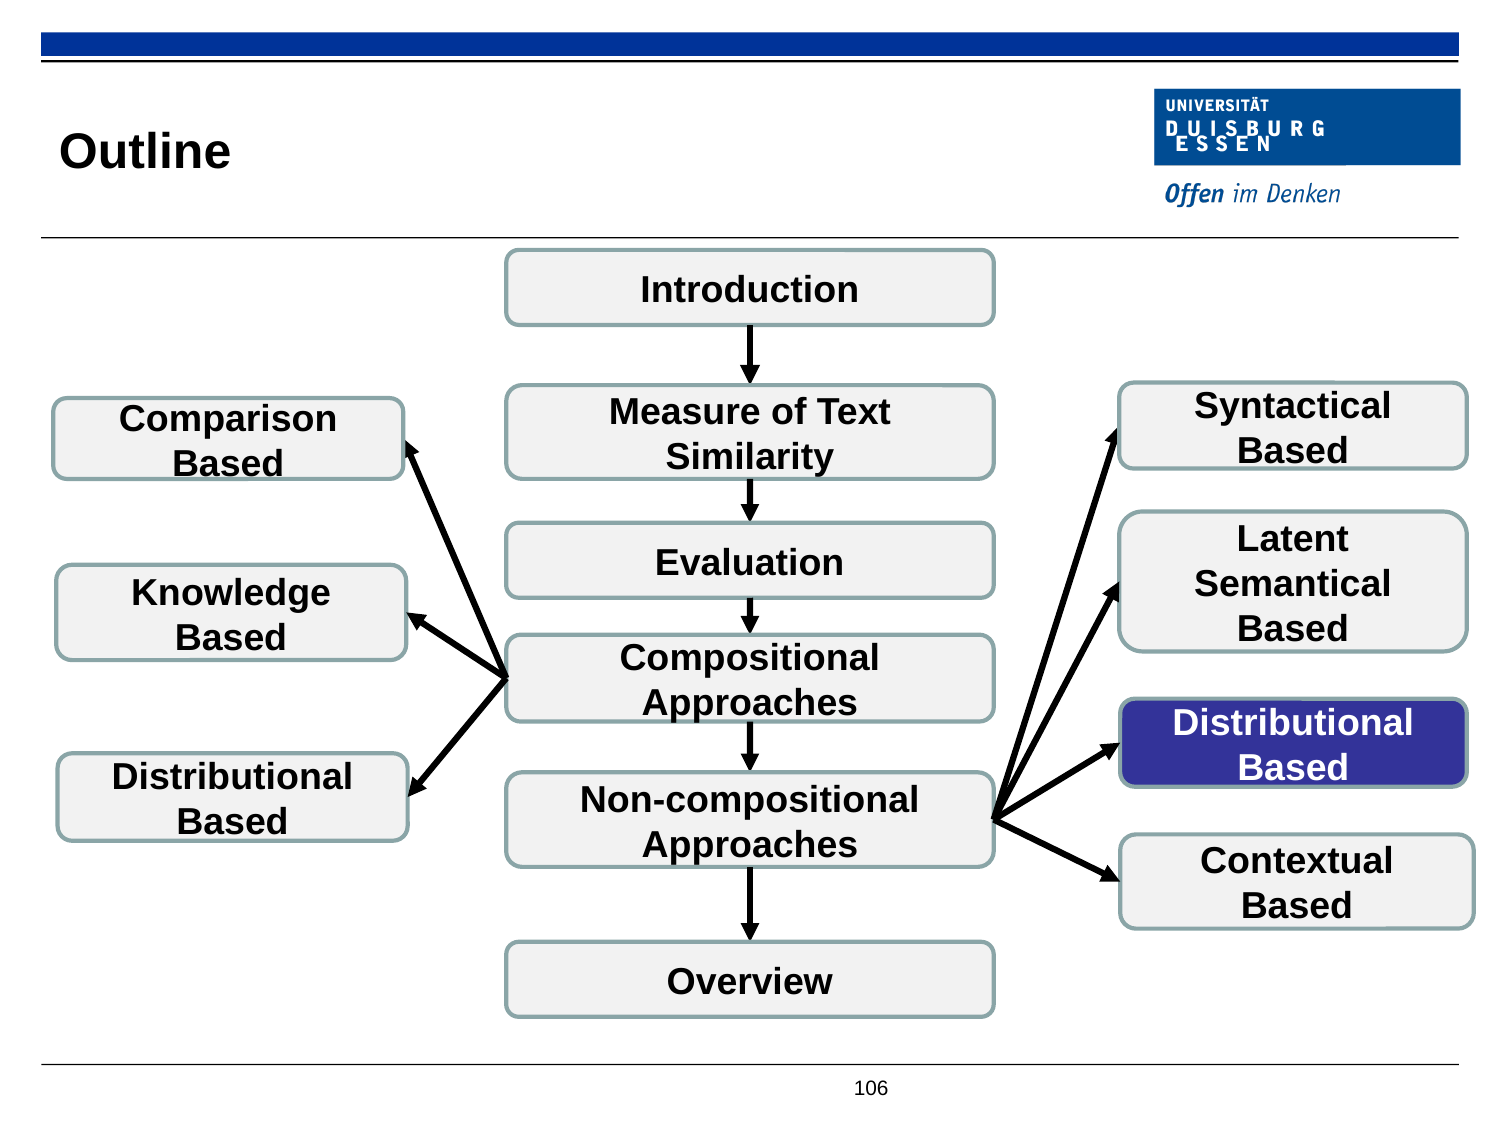

# Outline
Introduction
Syntactical Based
Measure of Text Similarity
Comparison Based
Latent Semantical Based
Evaluation
Knowledge Based
Compositional Approaches
Distributional Based
Distributional Based
Non-compositional Approaches
Contextual Based
Overview